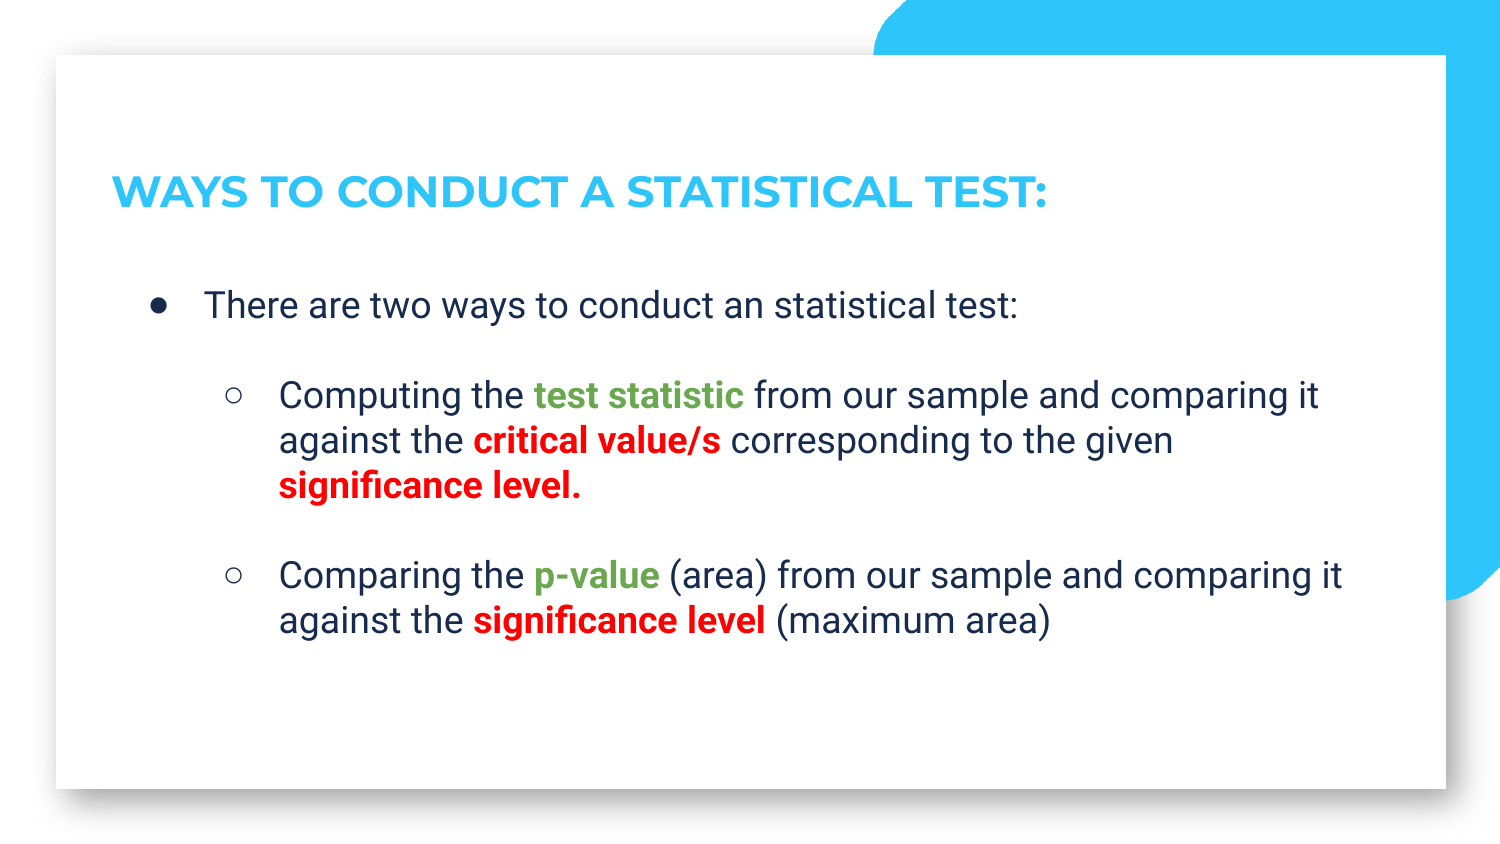

WAYS TO CONDUCT A STATISTICAL TEST:
There are two ways to conduct an statistical test:

Computing the test statistic from our sample and comparing it against the critical value/s corresponding to the given significance level.

Comparing the p-value (area) from our sample and comparing it against the significance level (maximum area)